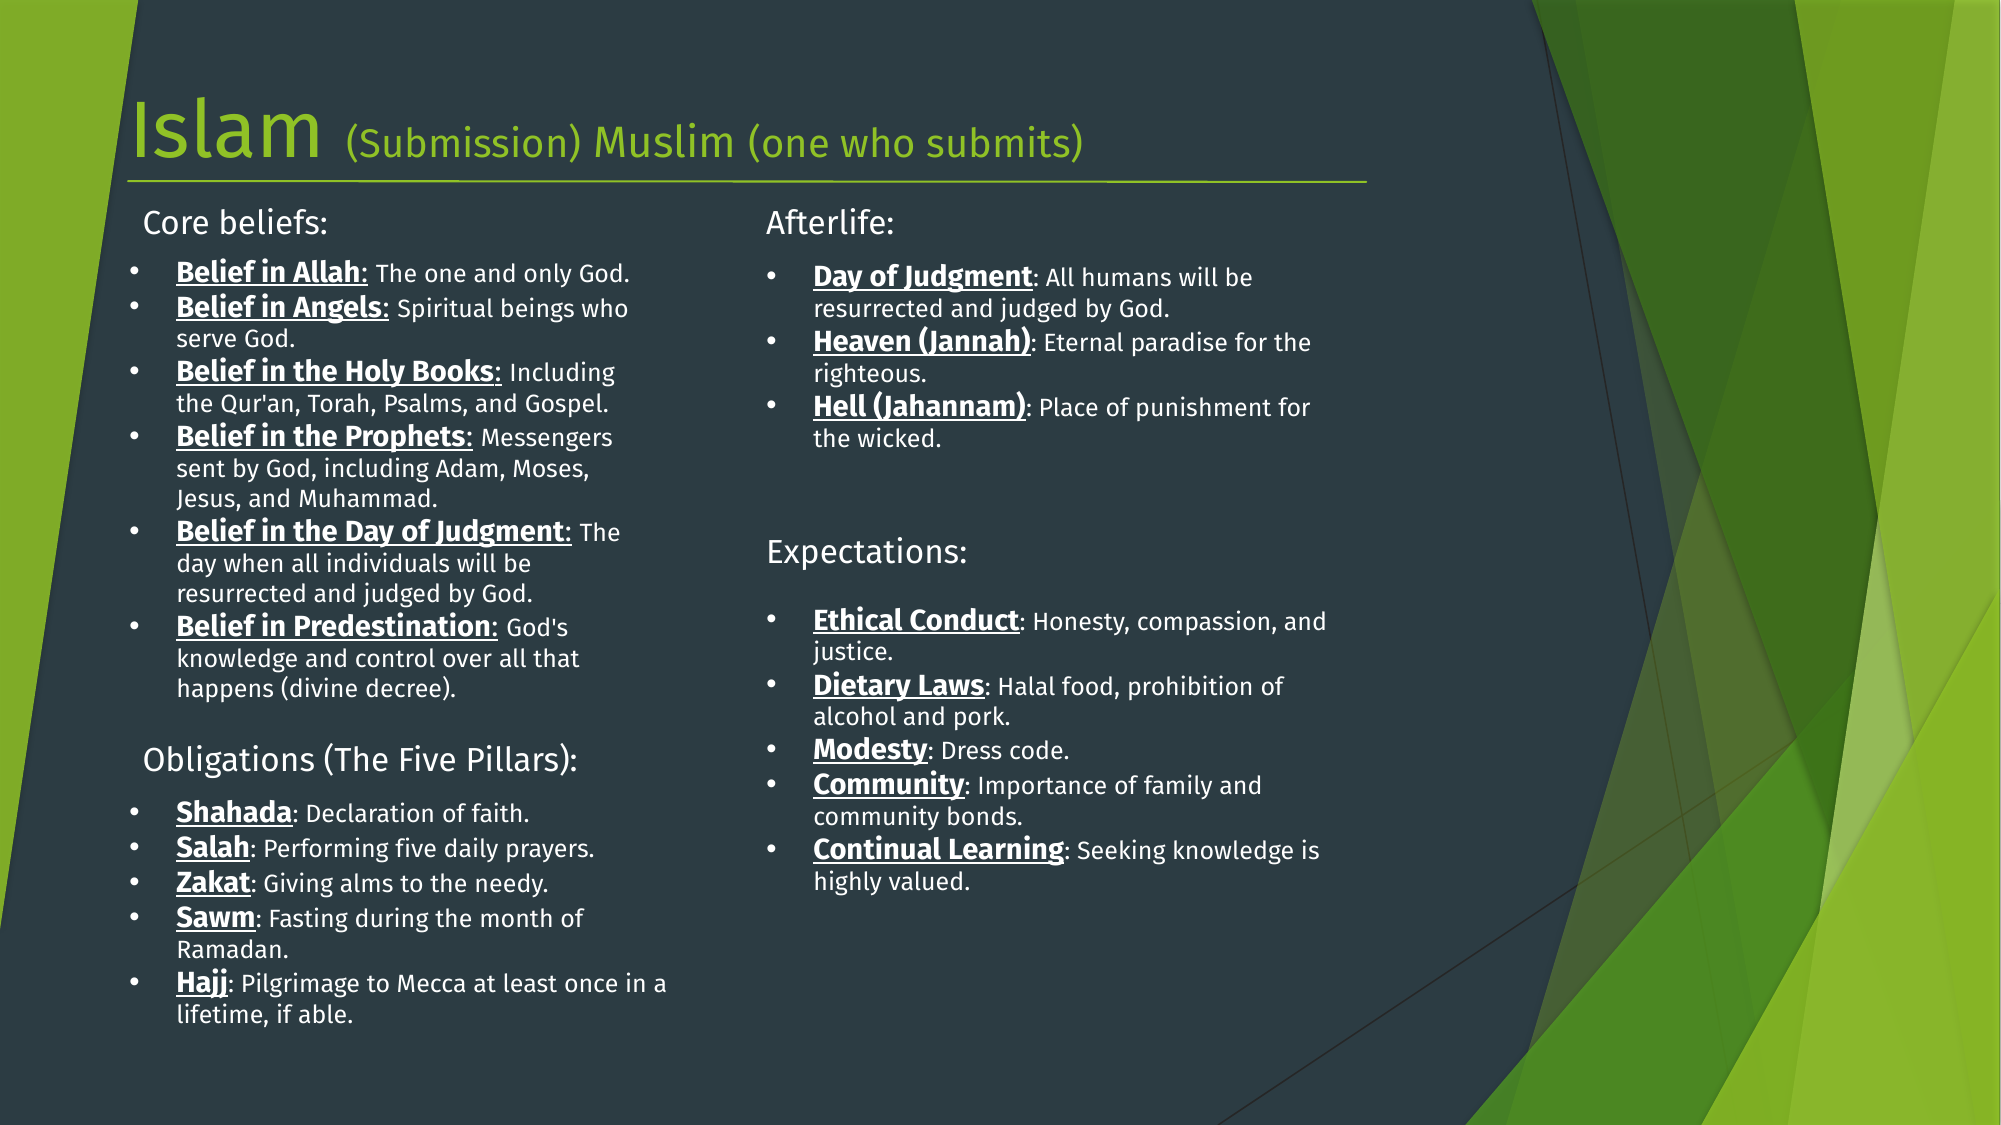

# Islam (Submission) Muslim (one who submits)
Afterlife:
Core beliefs:
Belief in Allah: The one and only God.
Belief in Angels: Spiritual beings who serve God.
Belief in the Holy Books: Including the Qur'an, Torah, Psalms, and Gospel.
Belief in the Prophets: Messengers sent by God, including Adam, Moses, Jesus, and Muhammad.
Belief in the Day of Judgment: The day when all individuals will be resurrected and judged by God.
Belief in Predestination: God's knowledge and control over all that happens (divine decree).

Day of Judgment: All humans will be resurrected and judged by God.
Heaven (Jannah): Eternal paradise for the righteous.
Hell (Jahannam): Place of punishment for the wicked.

Expectations:
Ethical Conduct: Honesty, compassion, and justice.
Dietary Laws: Halal food, prohibition of alcohol and pork.
Modesty: Dress code.
Community: Importance of family and community bonds.
Continual Learning: Seeking knowledge is highly valued.

Obligations (The Five Pillars):
Shahada: Declaration of faith.
Salah: Performing five daily prayers.
Zakat: Giving alms to the needy.
Sawm: Fasting during the month of Ramadan.
Hajj: Pilgrimage to Mecca at least once in a lifetime, if able.